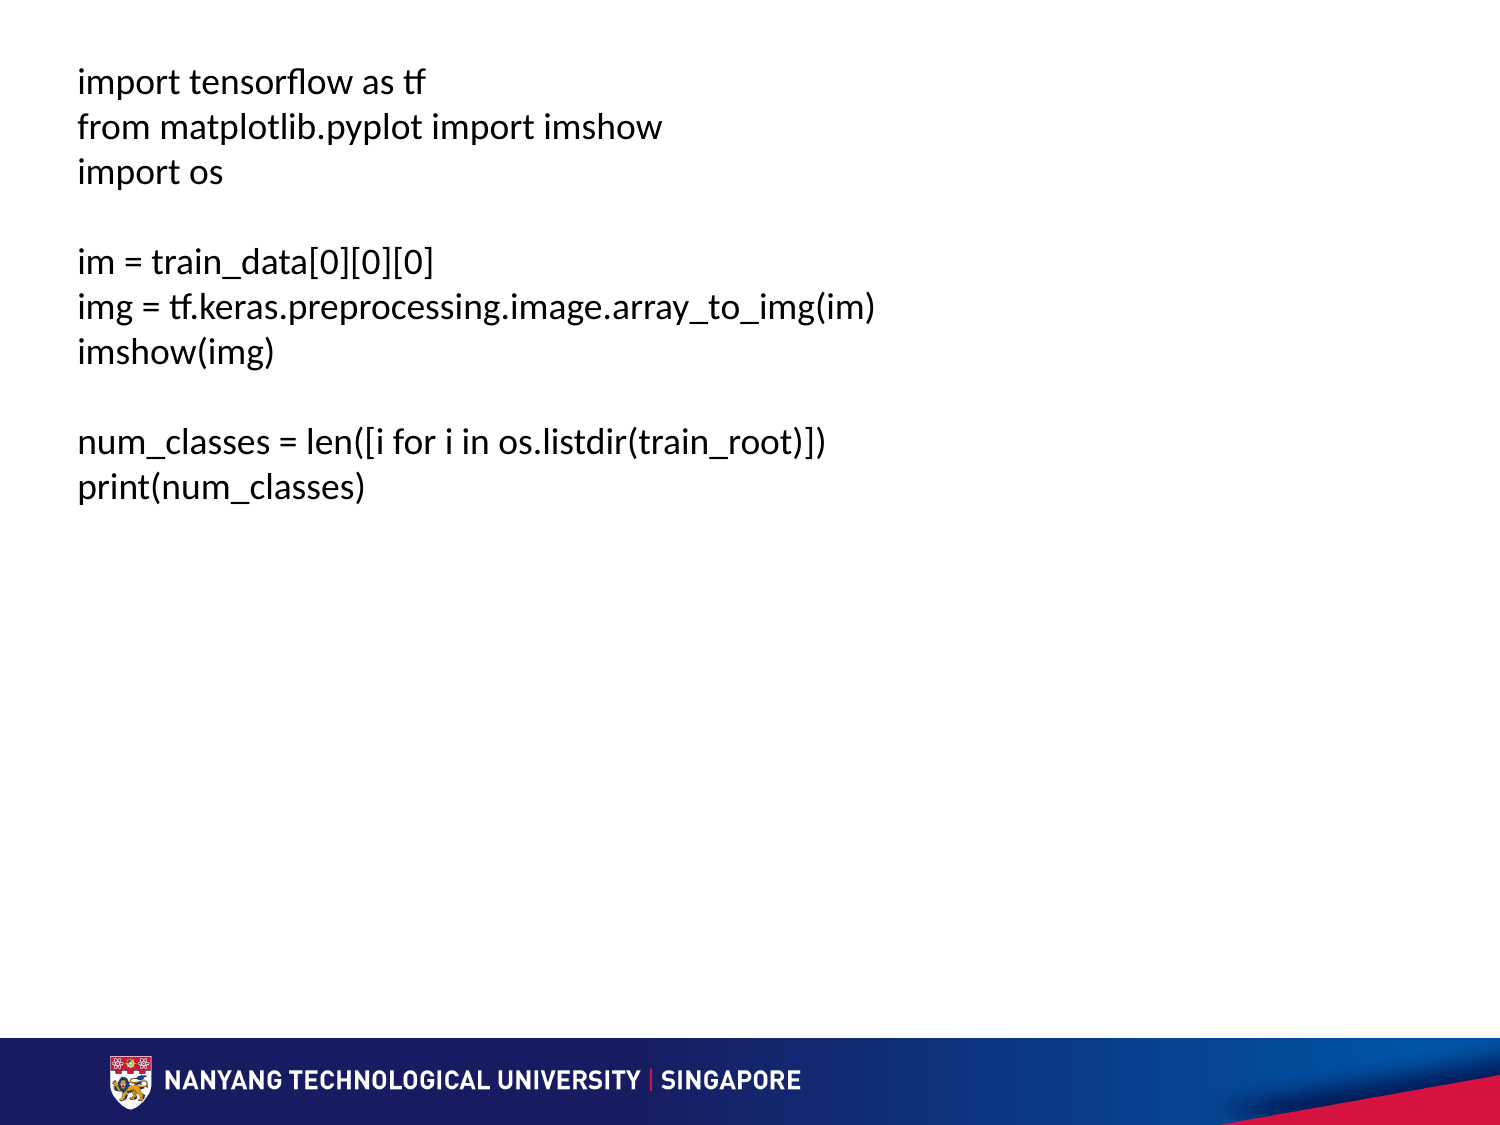

import tensorflow as tf
from matplotlib.pyplot import imshow
import os

im = train_data[0][0][0]
img = tf.keras.preprocessing.image.array_to_img(im)
imshow(img)

num_classes = len([i for i in os.listdir(train_root)])
print(num_classes)